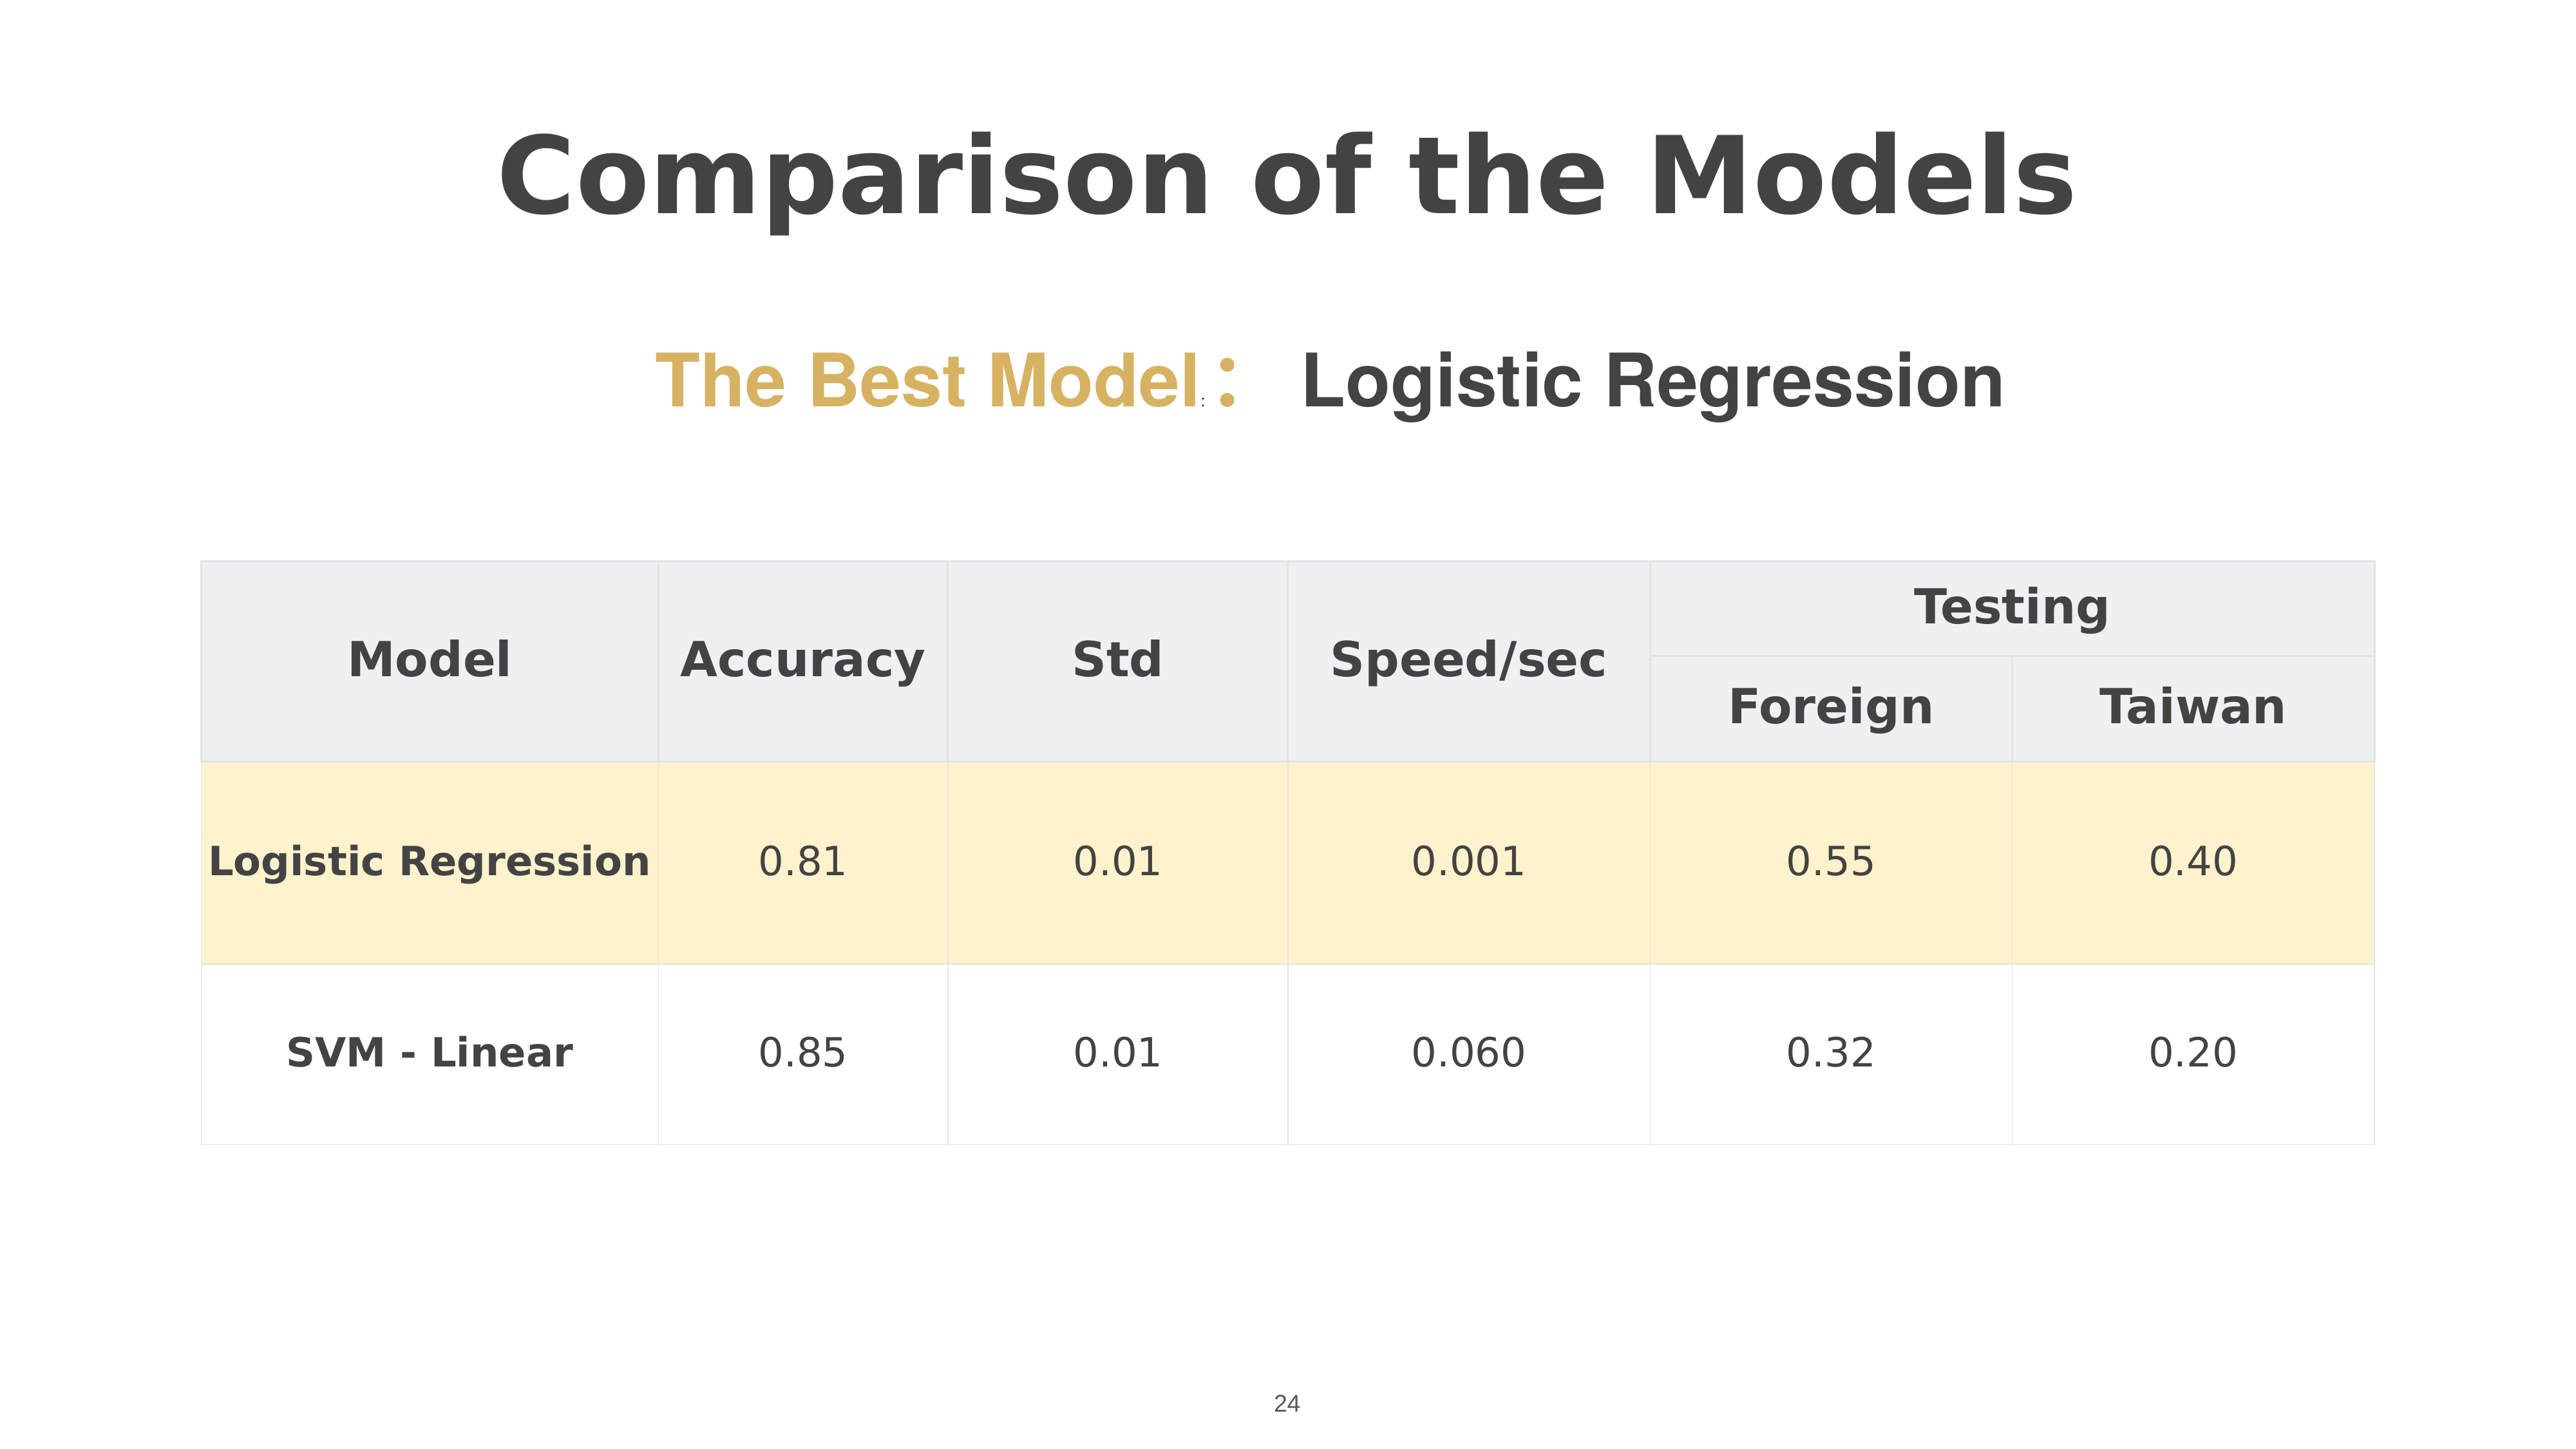

Comparison of the Models
The Best Model:：Logistic Regression
| Model | Accuracy | Std | Speed/sec | Testing |  |
| --- | --- | --- | --- | --- | --- |
|  |  |  |  | Foreign | Taiwan |
| Logistic Regression | 0.81 | 0.01 | 0.001 | 0.55 | 0.40 |
| SVM - Linear | 0.85 | 0.01 | 0.060 | 0.32 | 0.20 |
24